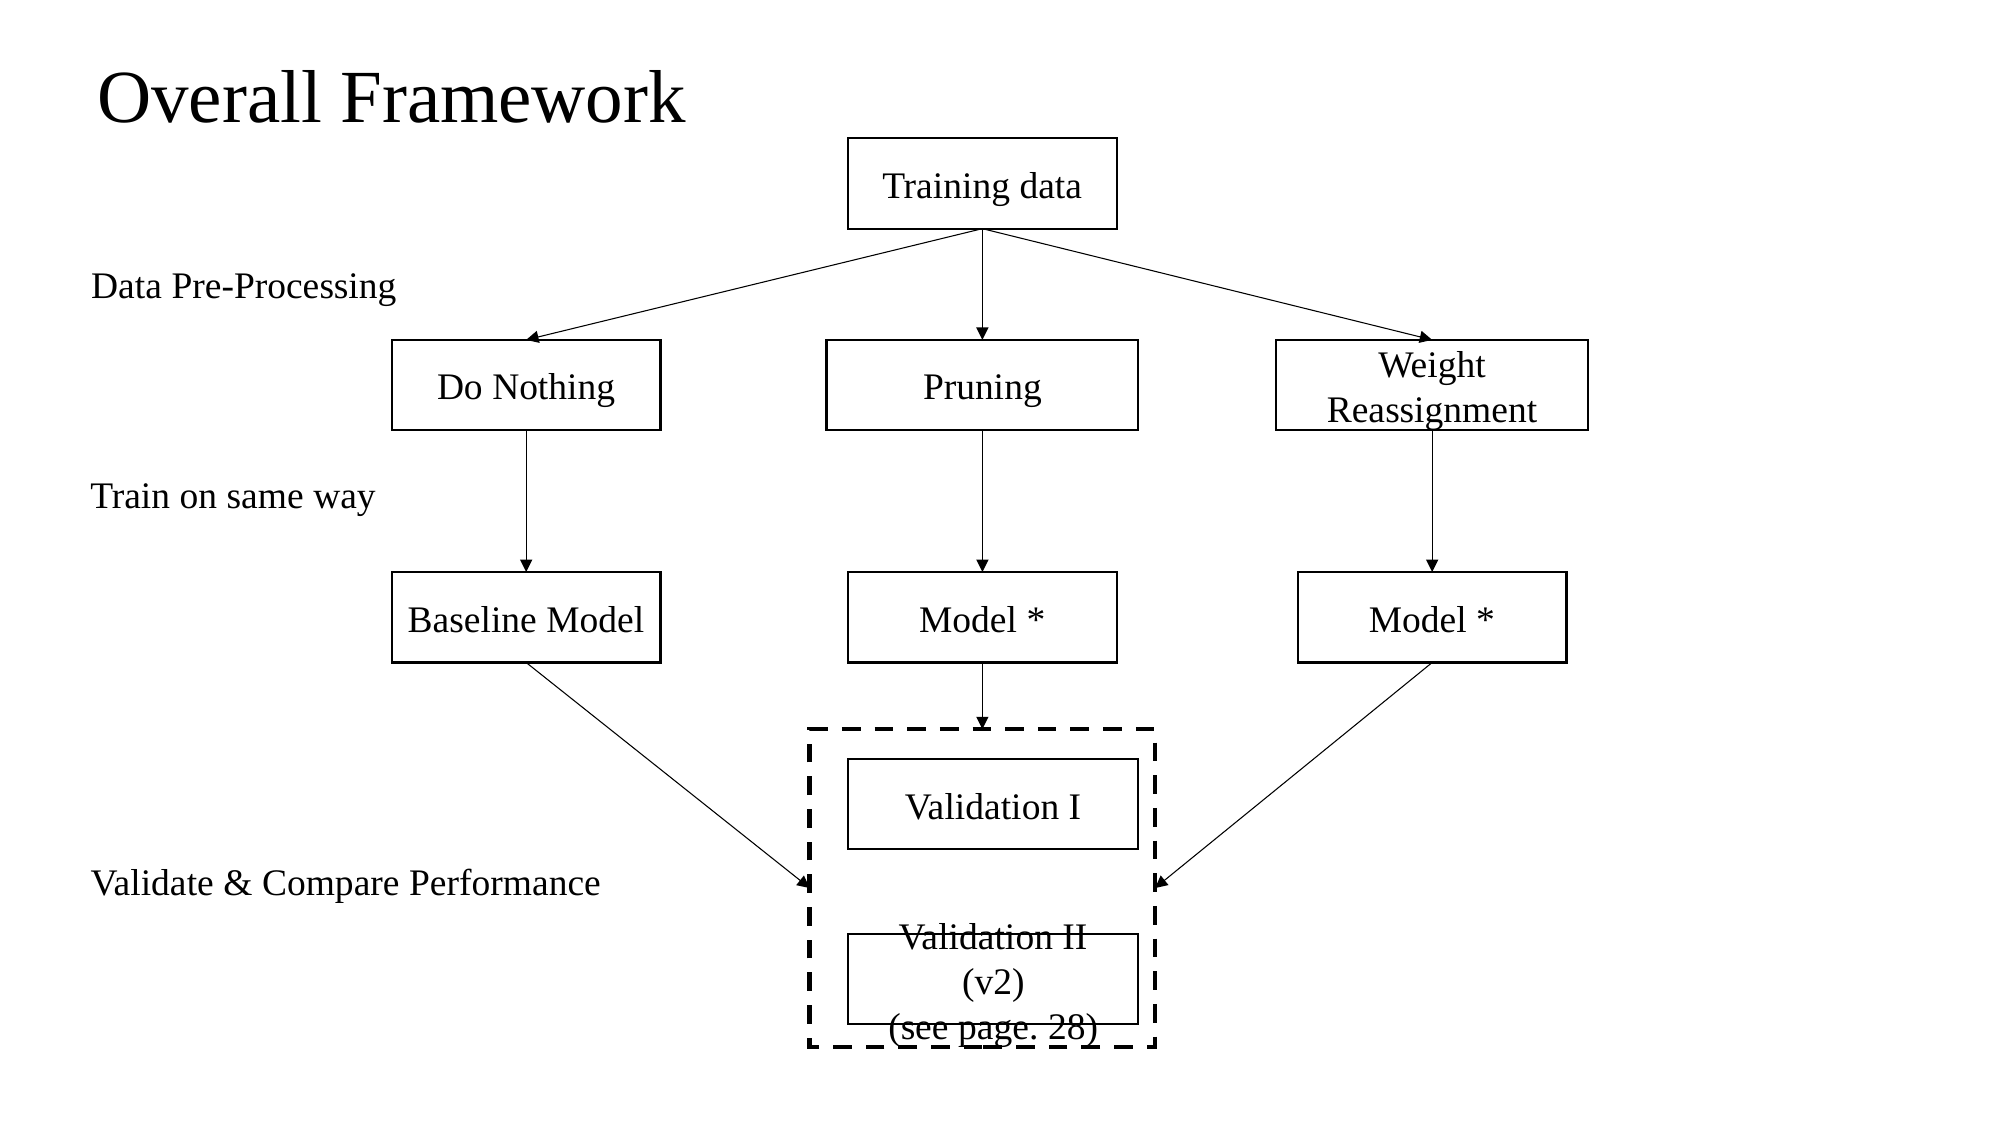

# Overall Framework
Training data
Data Pre-Processing
Do Nothing
Pruning
Weight Reassignment
Train on same way
Baseline Model
Model *
Model *

Validation I
Validate & Compare Performance
Validation II (v2)
(see page. 28)